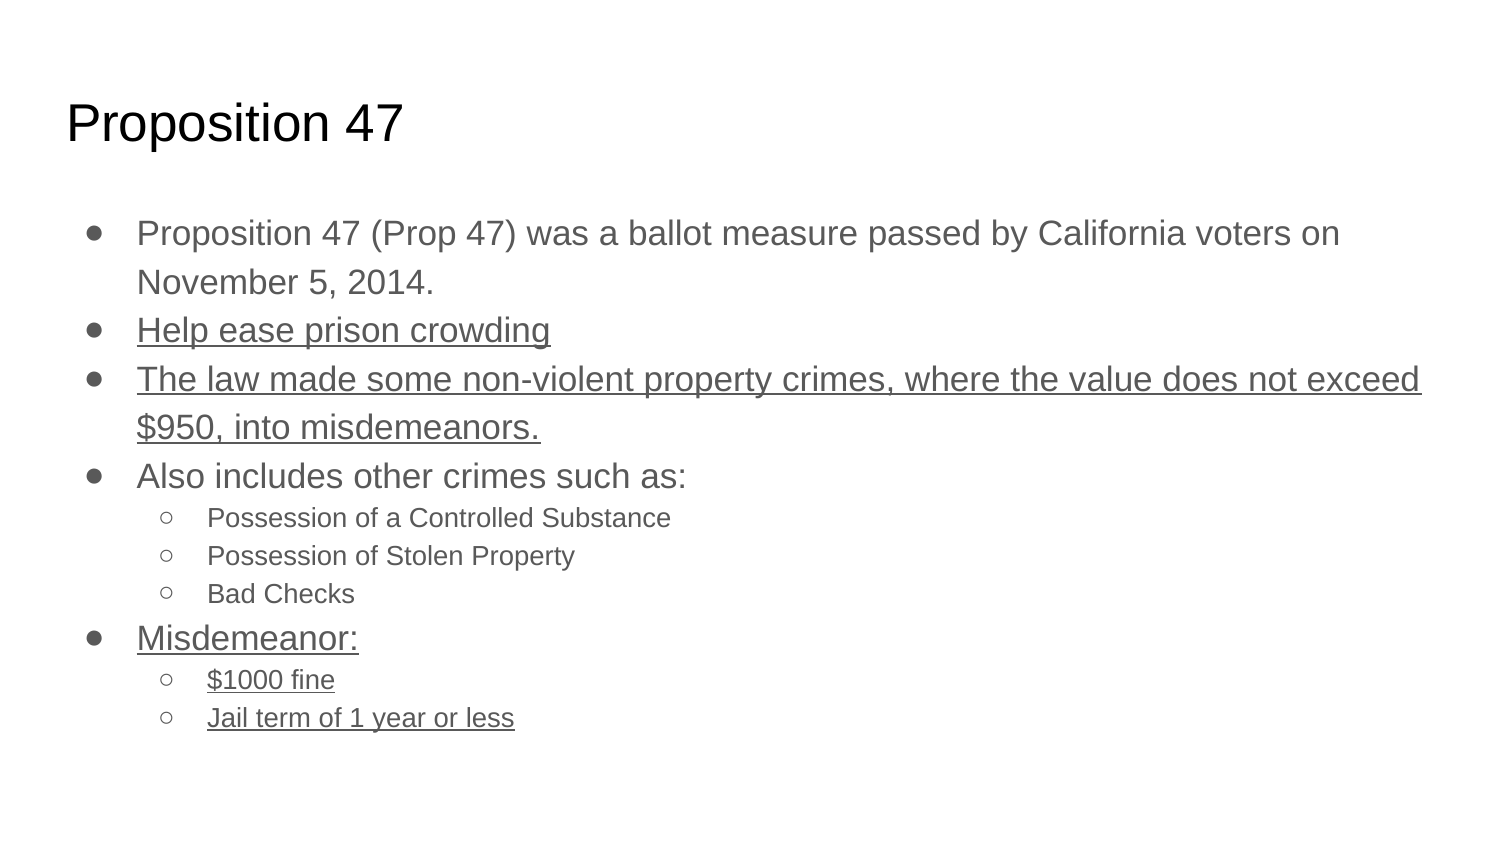

# Proposition 47
Proposition 47 (Prop 47) was a ballot measure passed by California voters on November 5, 2014.
Help ease prison crowding
The law made some non-violent property crimes, where the value does not exceed $950, into misdemeanors.
Also includes other crimes such as:
Possession of a Controlled Substance
Possession of Stolen Property
Bad Checks
Misdemeanor:
$1000 fine
Jail term of 1 year or less